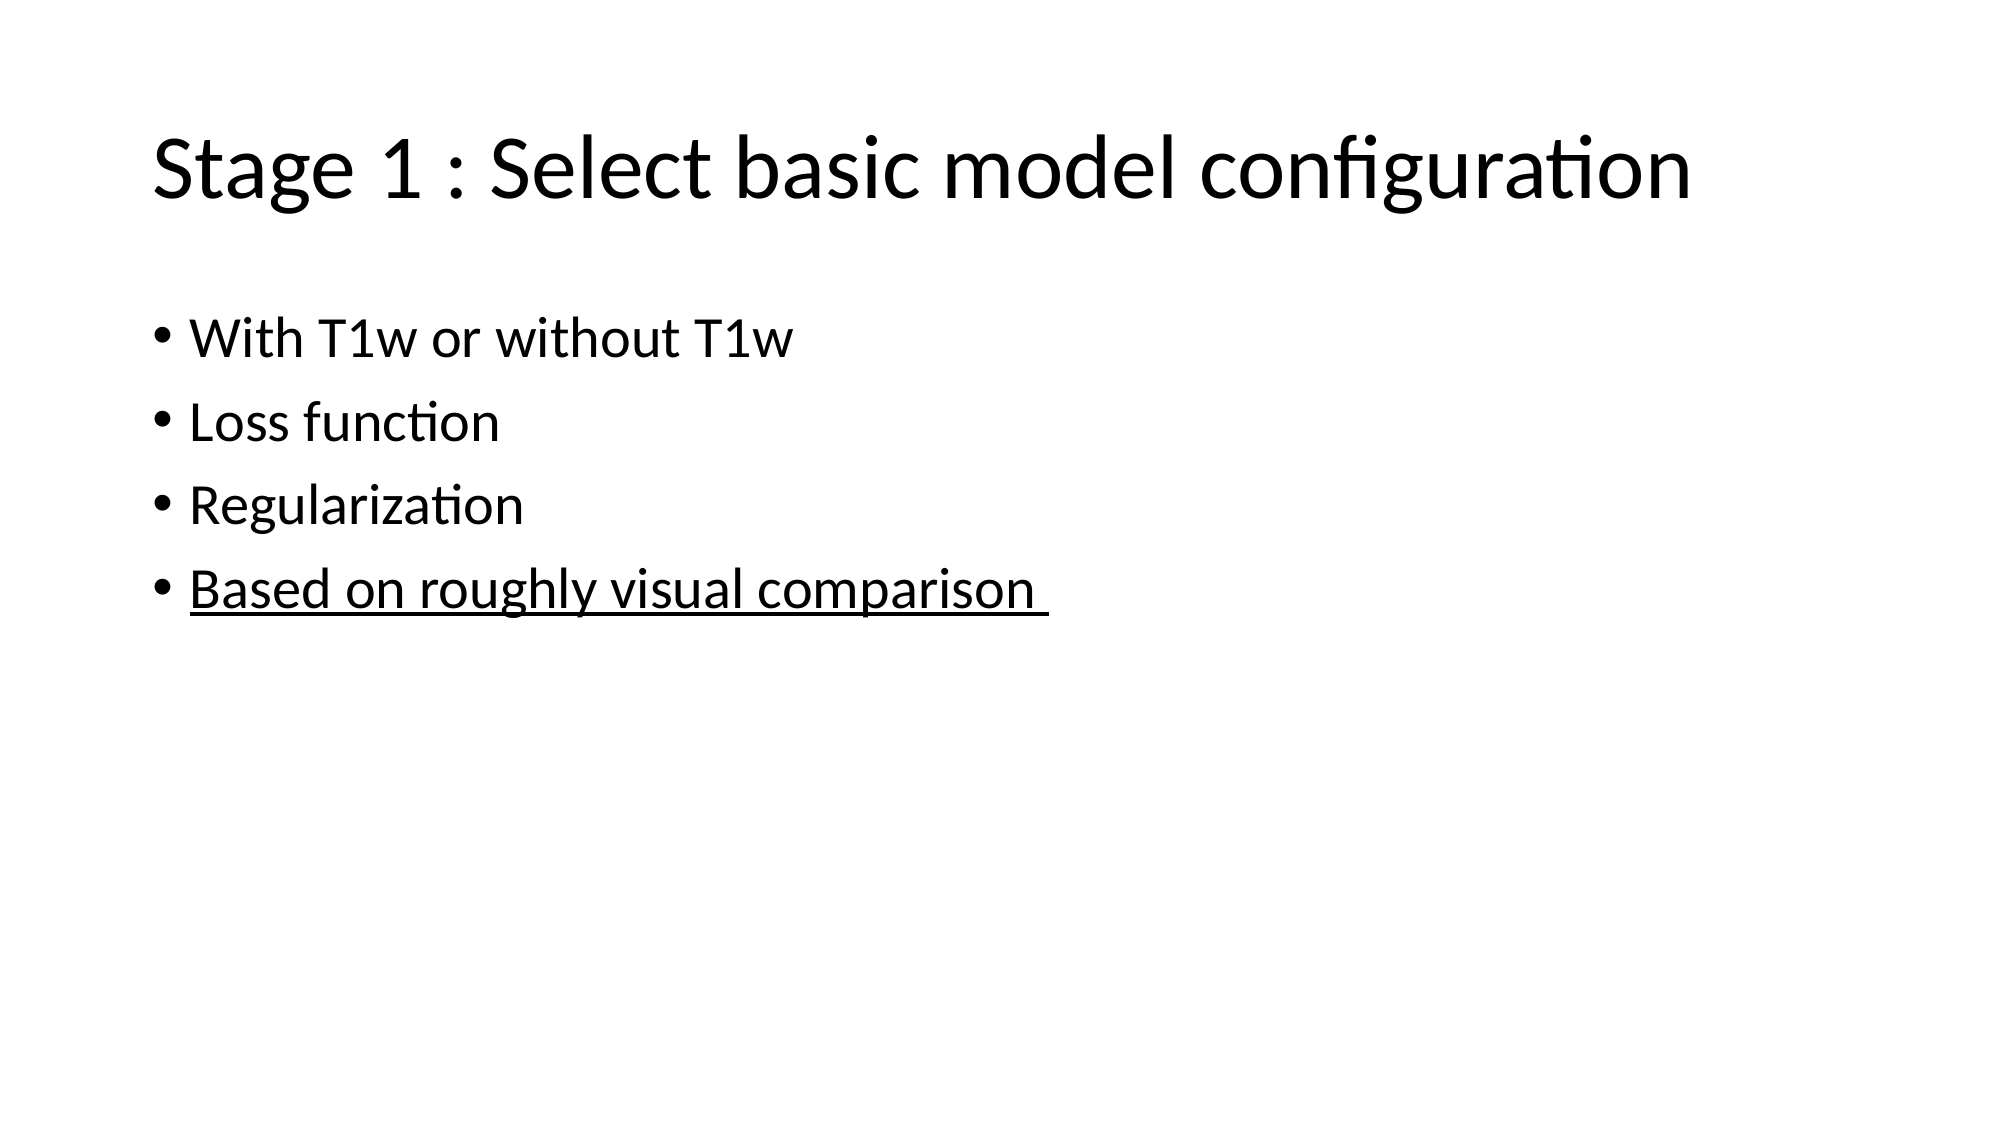

# Stage 1 : Select basic model configuration
With T1w or without T1w
Loss function
Regularization
Based on roughly visual comparison